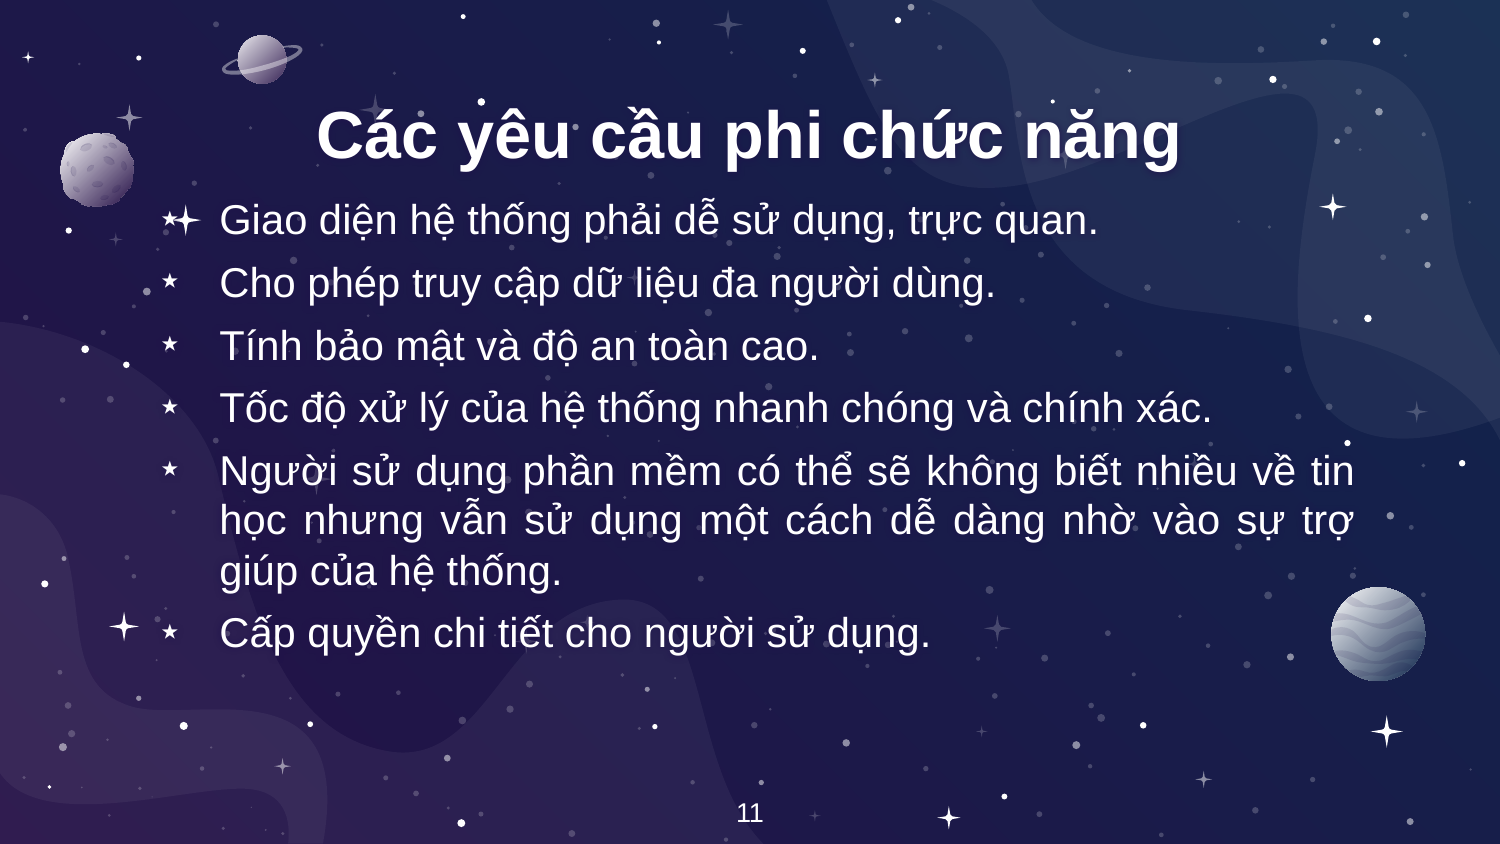

Các yêu cầu phi chức năng
Giao diện hệ thống phải dễ sử dụng, trực quan.
Cho phép truy cập dữ liệu đa người dùng.
Tính bảo mật và độ an toàn cao.
Tốc độ xử lý của hệ thống nhanh chóng và chính xác.
Người sử dụng phần mềm có thể sẽ không biết nhiều về tin học nhưng vẫn sử dụng một cách dễ dàng nhờ vào sự trợ giúp của hệ thống.
Cấp quyền chi tiết cho người sử dụng.
11